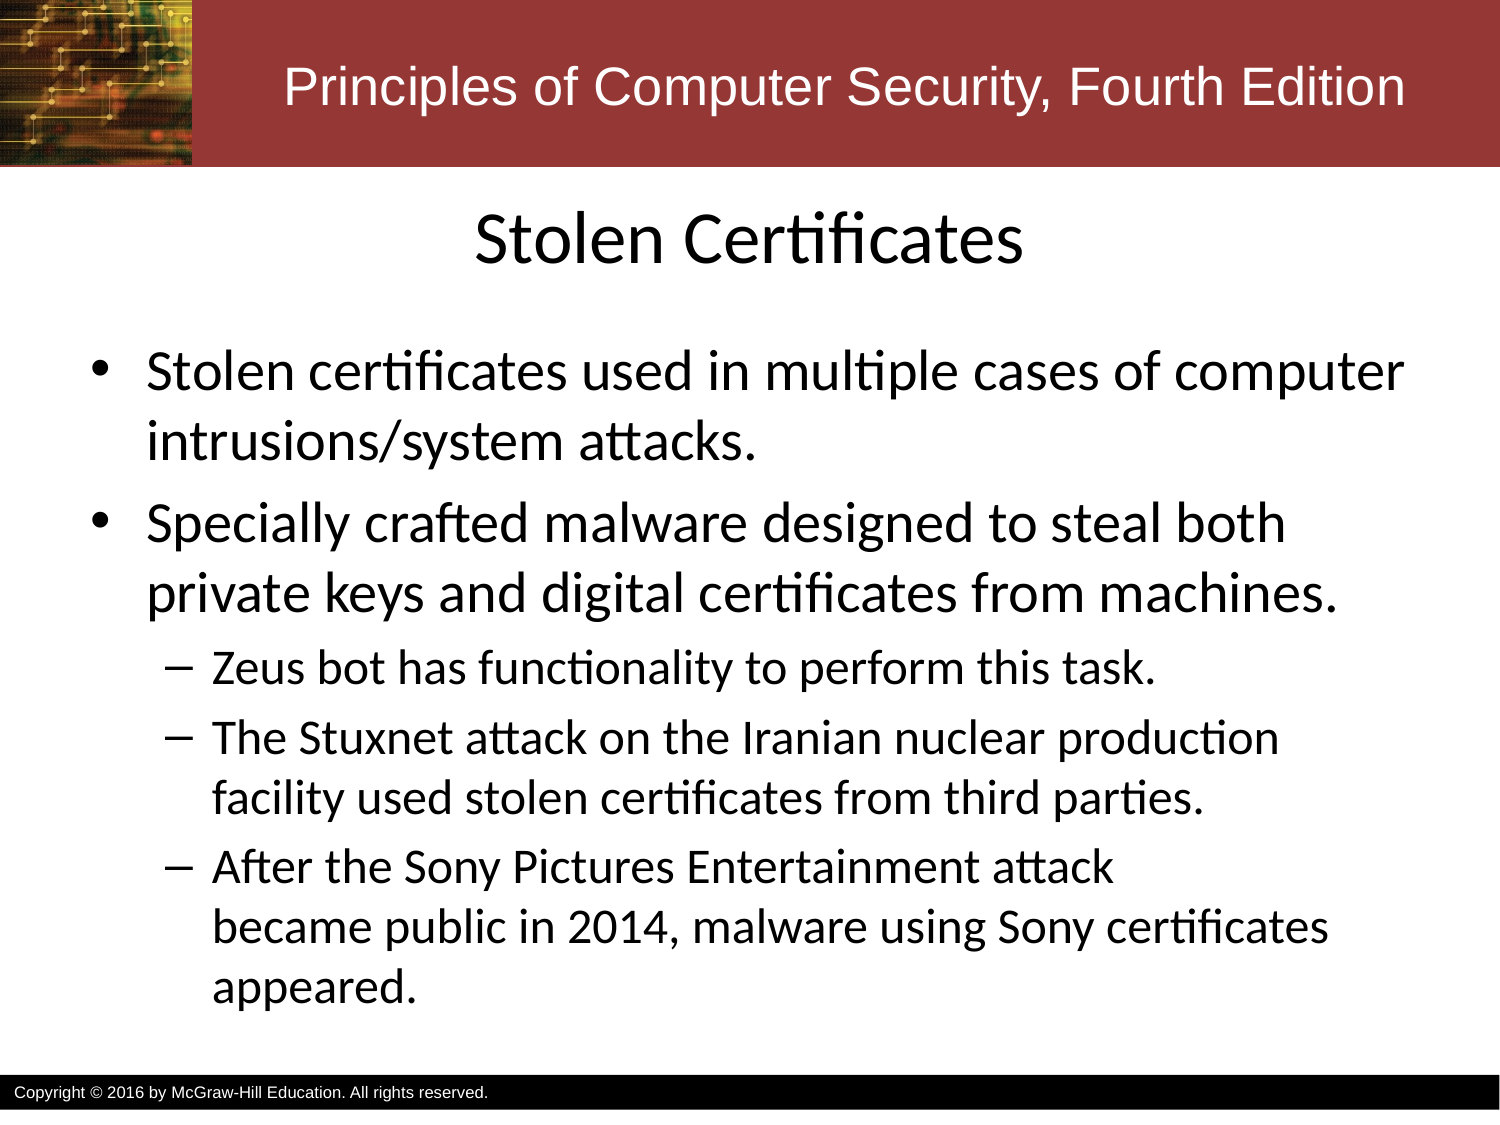

# Stolen Certificates
Stolen certificates used in multiple cases of computer intrusions/system attacks.
Specially crafted malware designed to steal both private keys and digital certificates from machines.
Zeus bot has functionality to perform this task.
The Stuxnet attack on the Iranian nuclear production facility used stolen certificates from third parties.
After the Sony Pictures Entertainment attack
became public in 2014, malware using Sony certificates appeared.